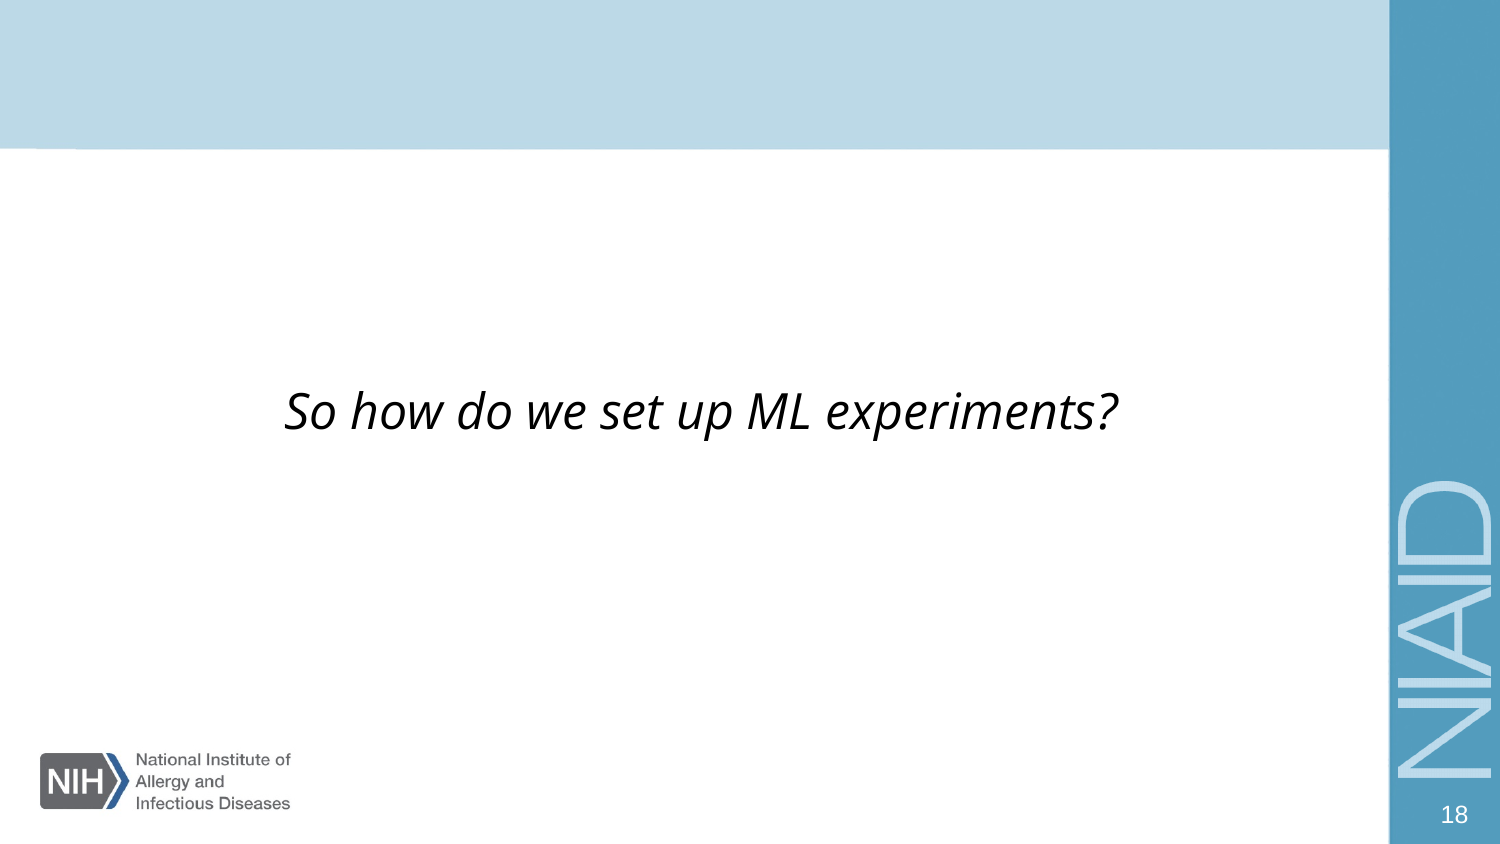

So how do we set up ML experiments?
18